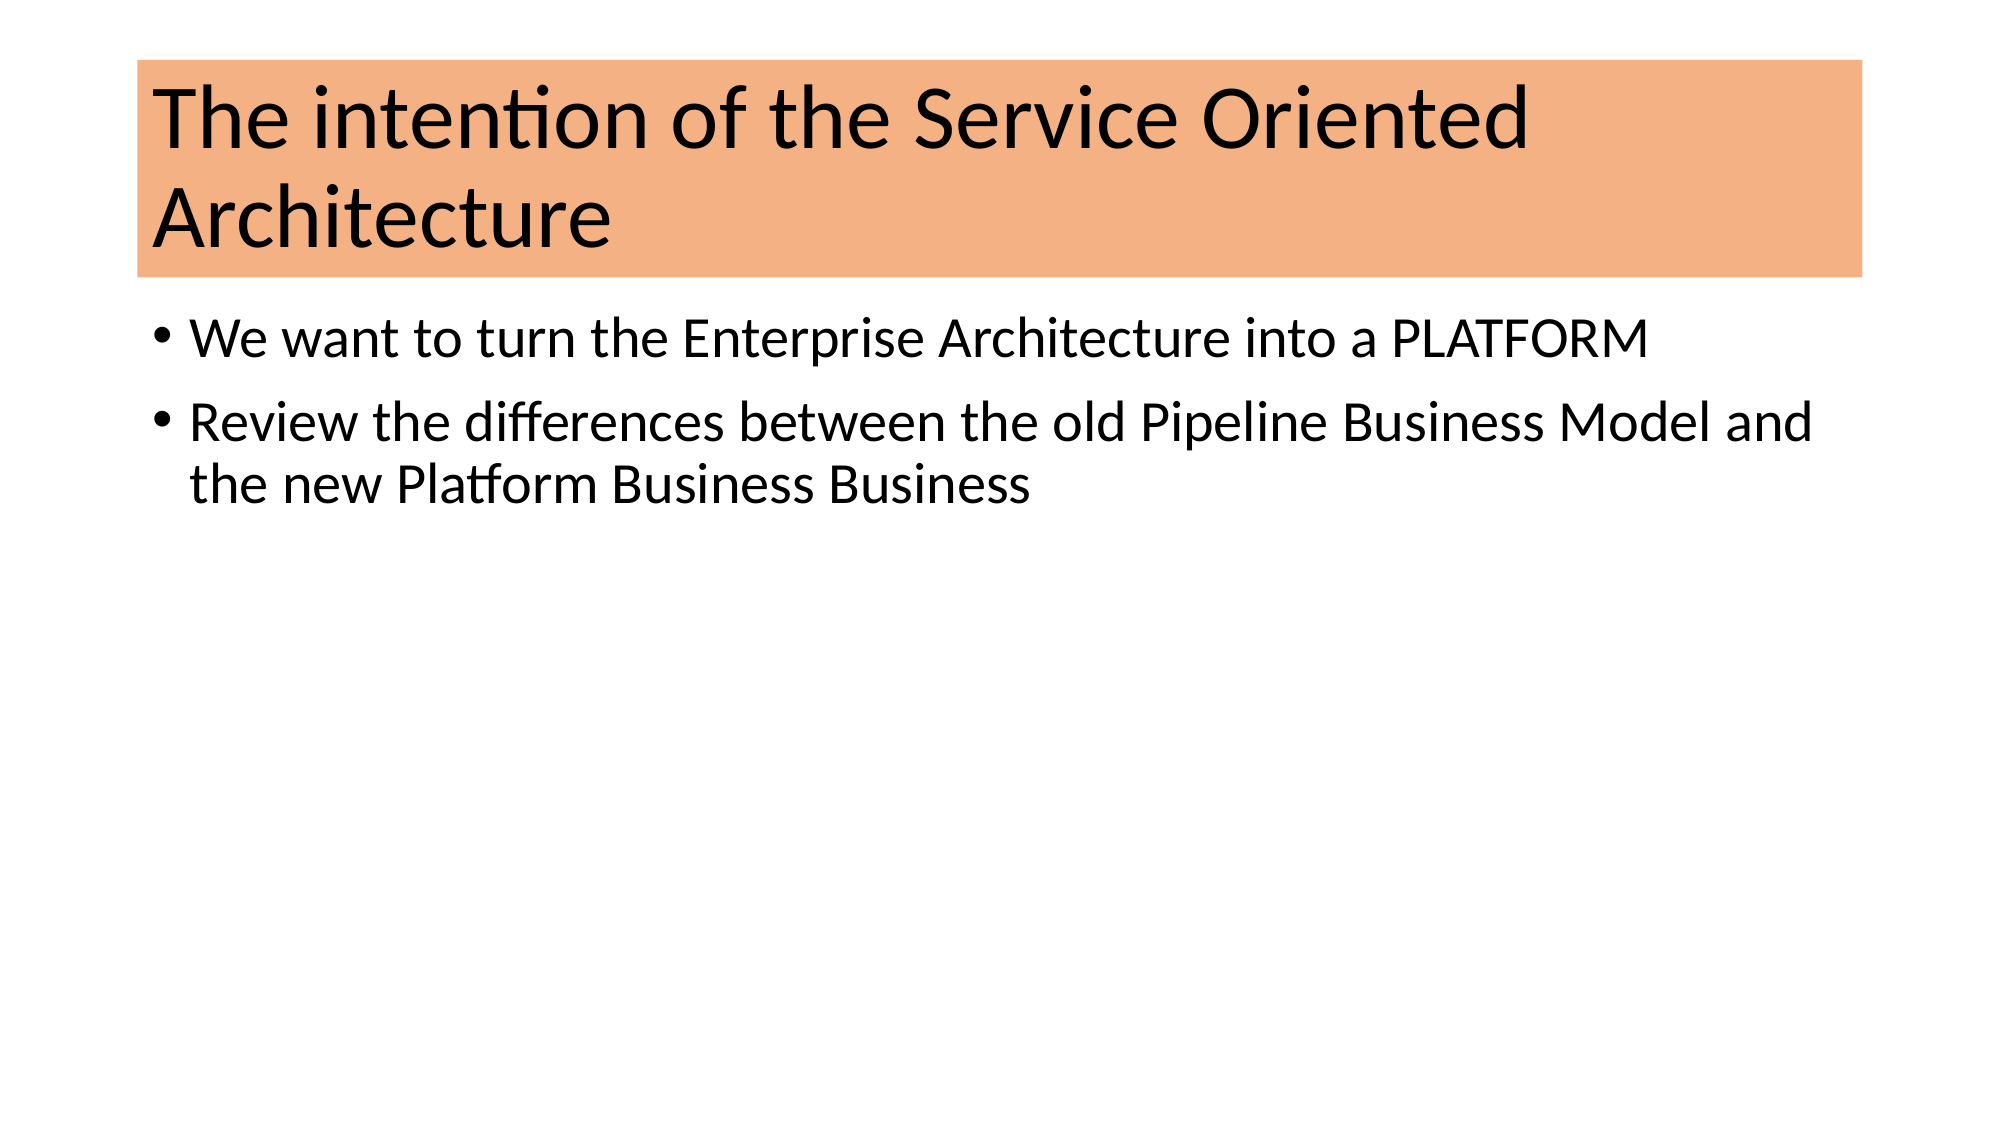

# The intention of the Service Oriented Architecture
We want to turn the Enterprise Architecture into a PLATFORM
Review the differences between the old Pipeline Business Model and the new Platform Business Business